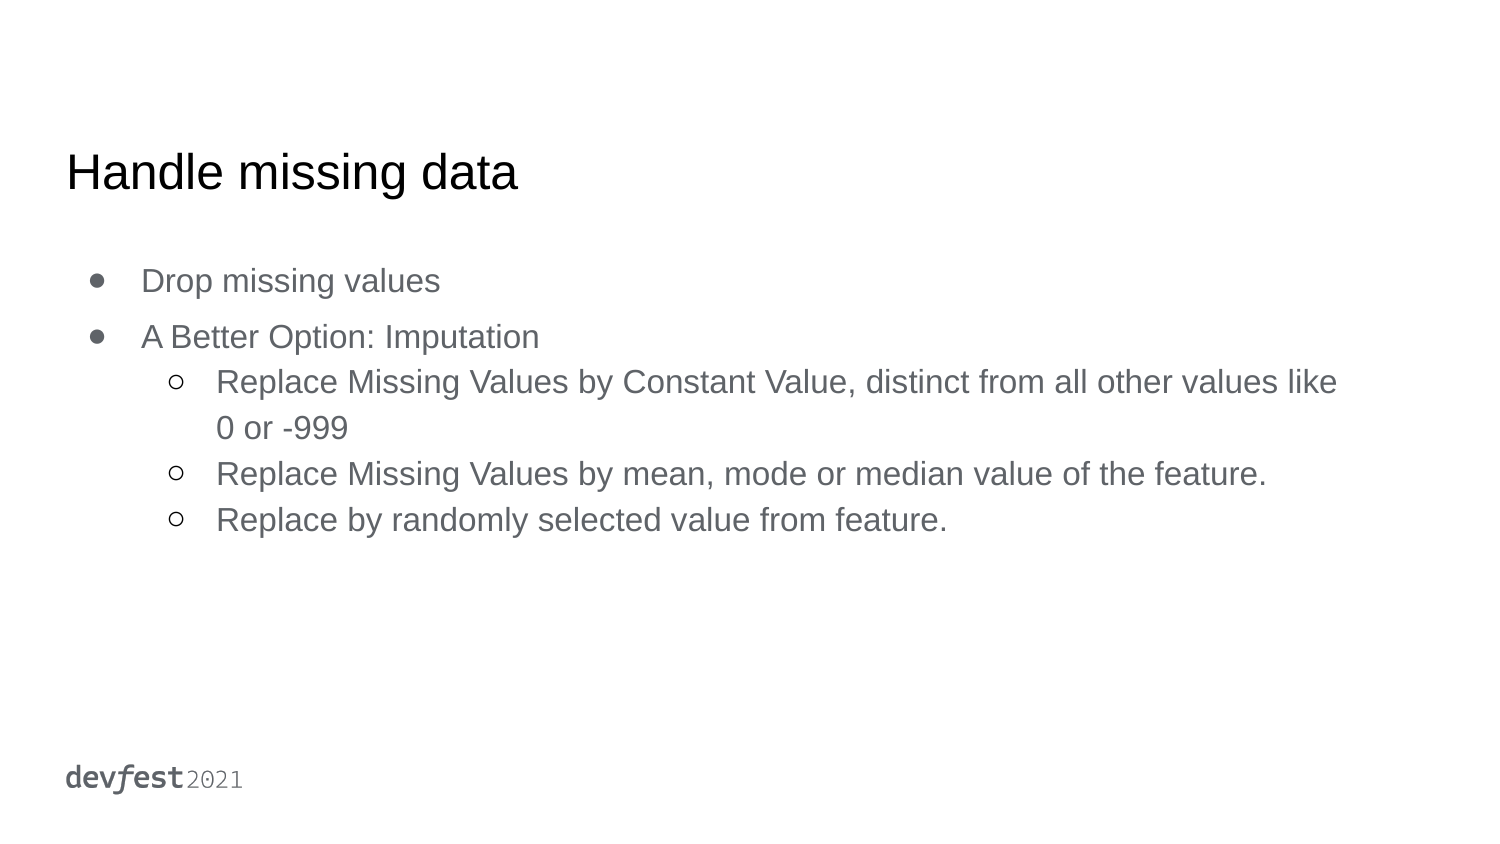

# Handle missing data
Drop missing values
A Better Option: Imputation
Replace Missing Values by Constant Value, distinct from all other values like 0 or -999
Replace Missing Values by mean, mode or median value of the feature.
Replace by randomly selected value from feature.